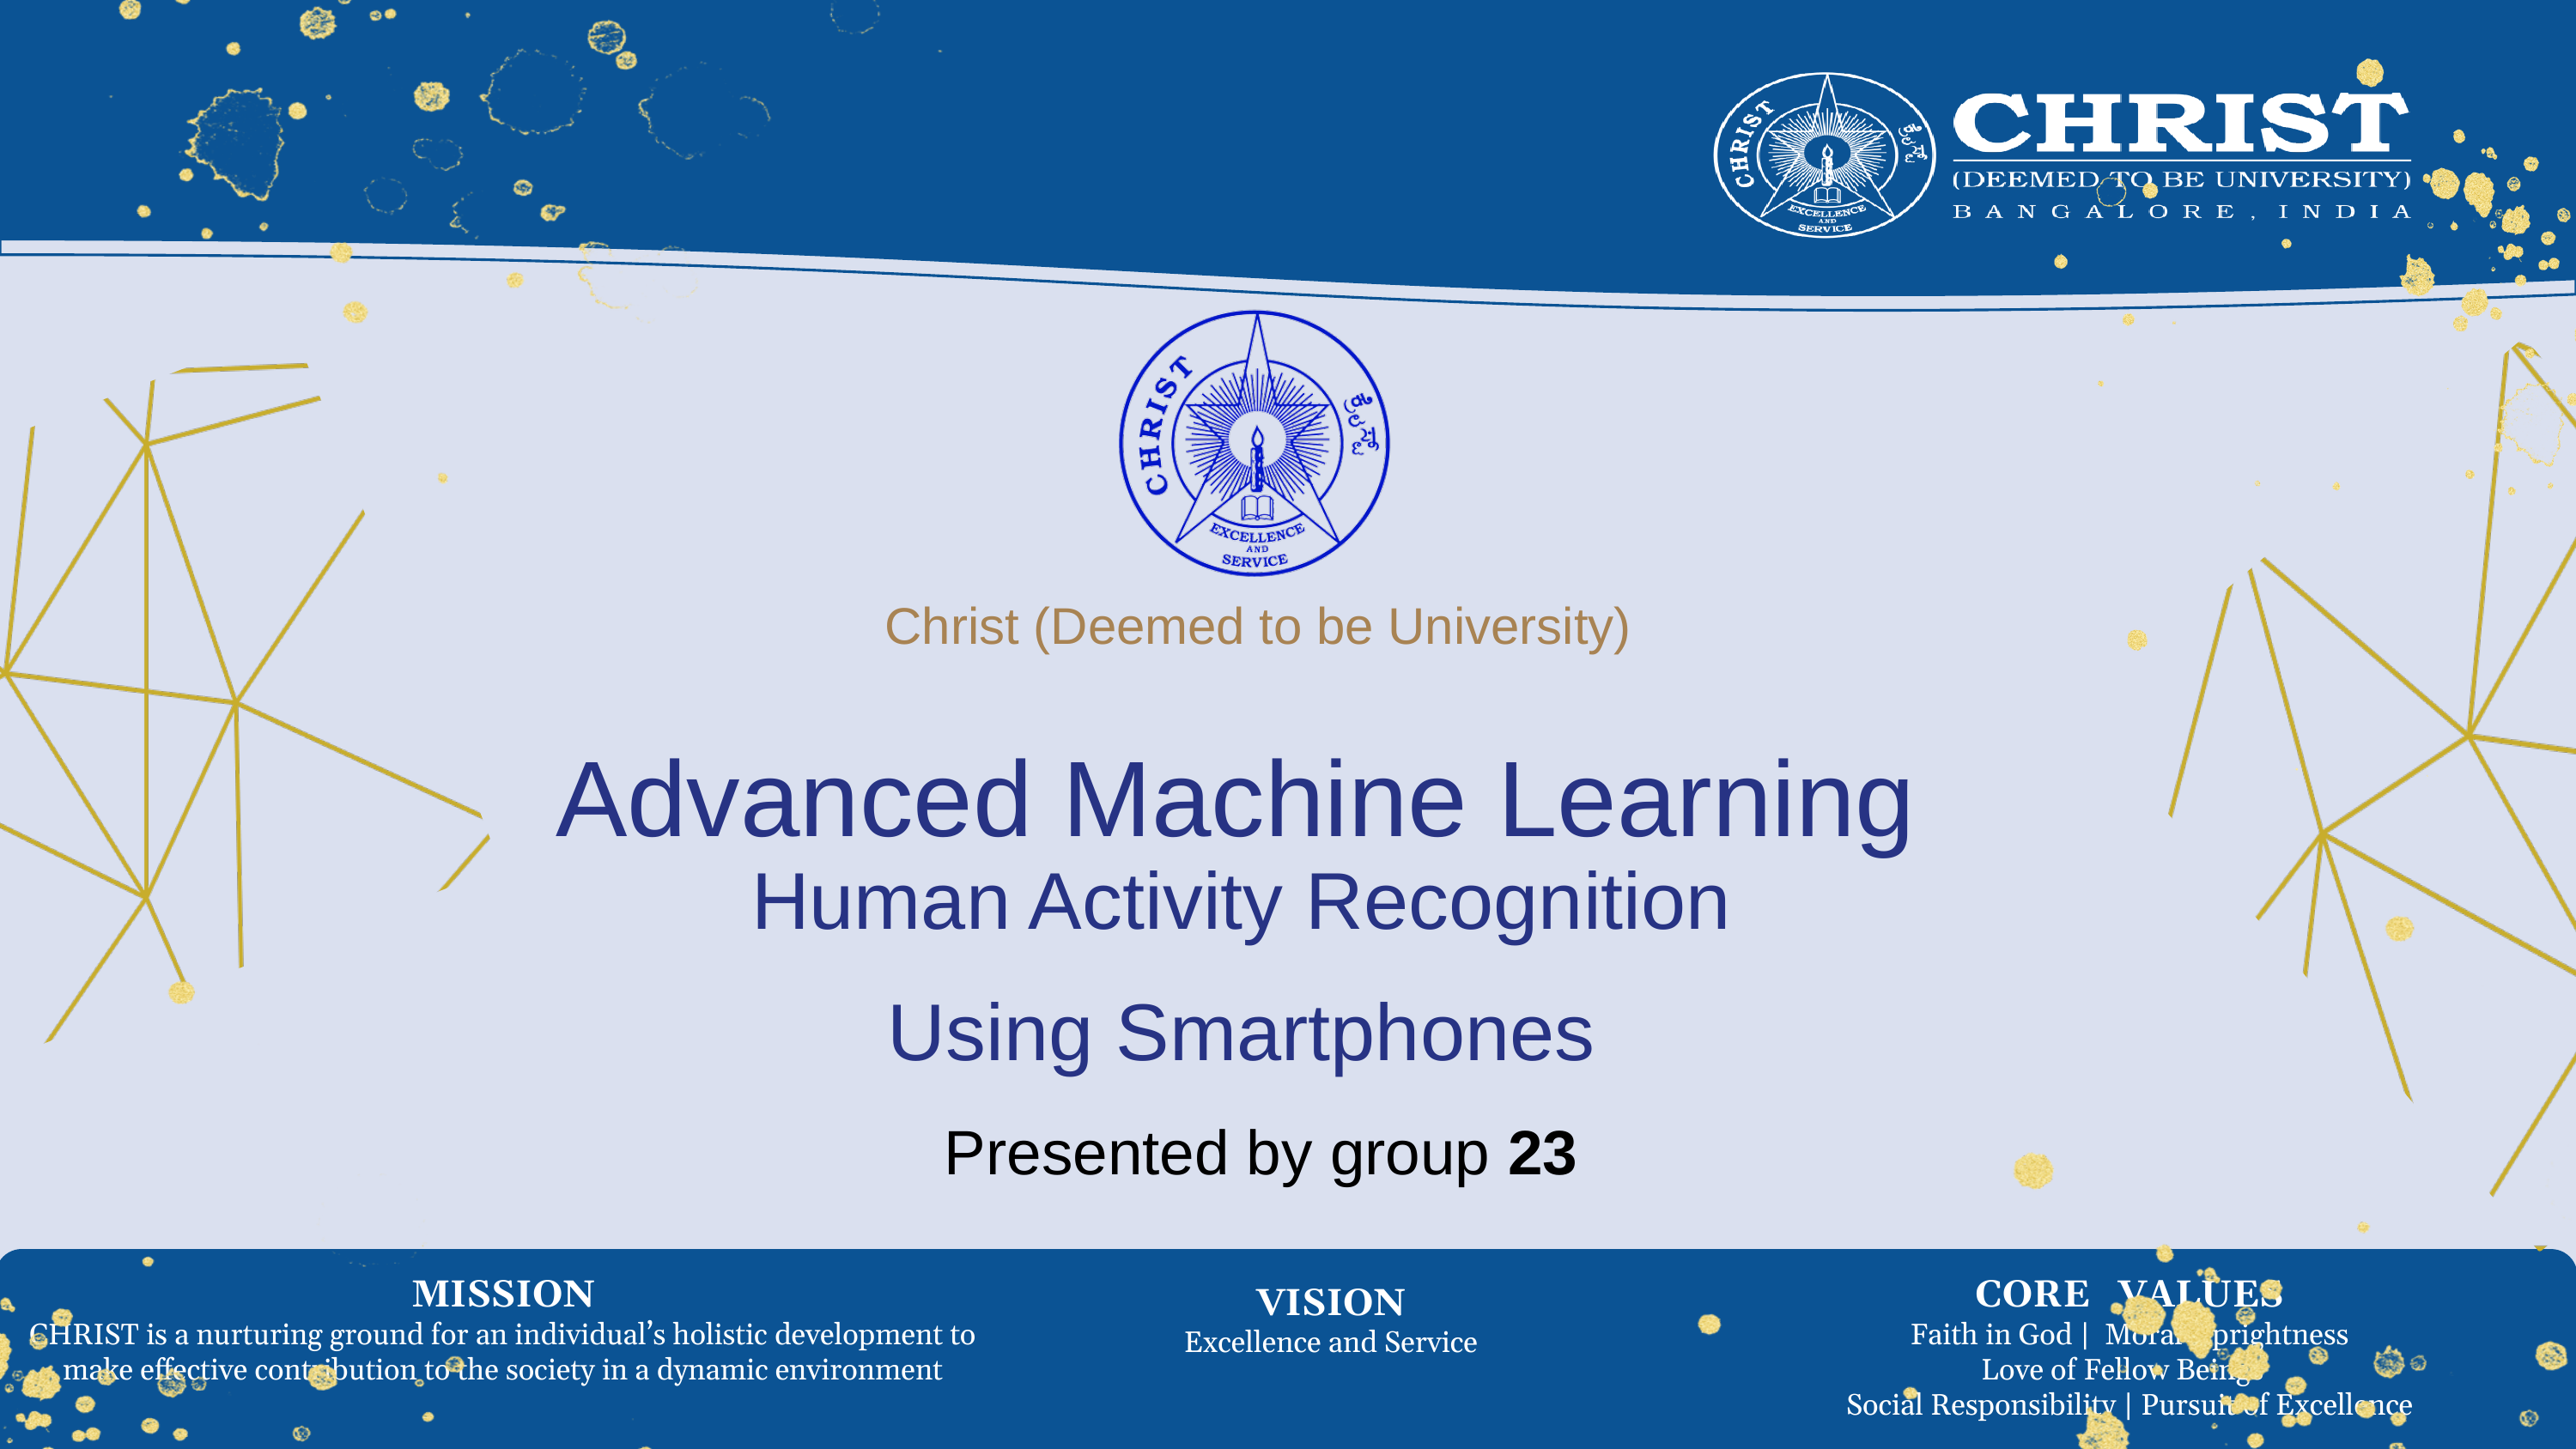

Christ (Deemed to be University)

Advanced Machine Learning

Human Activity Recognition Using Smartphones

Presented by group 23